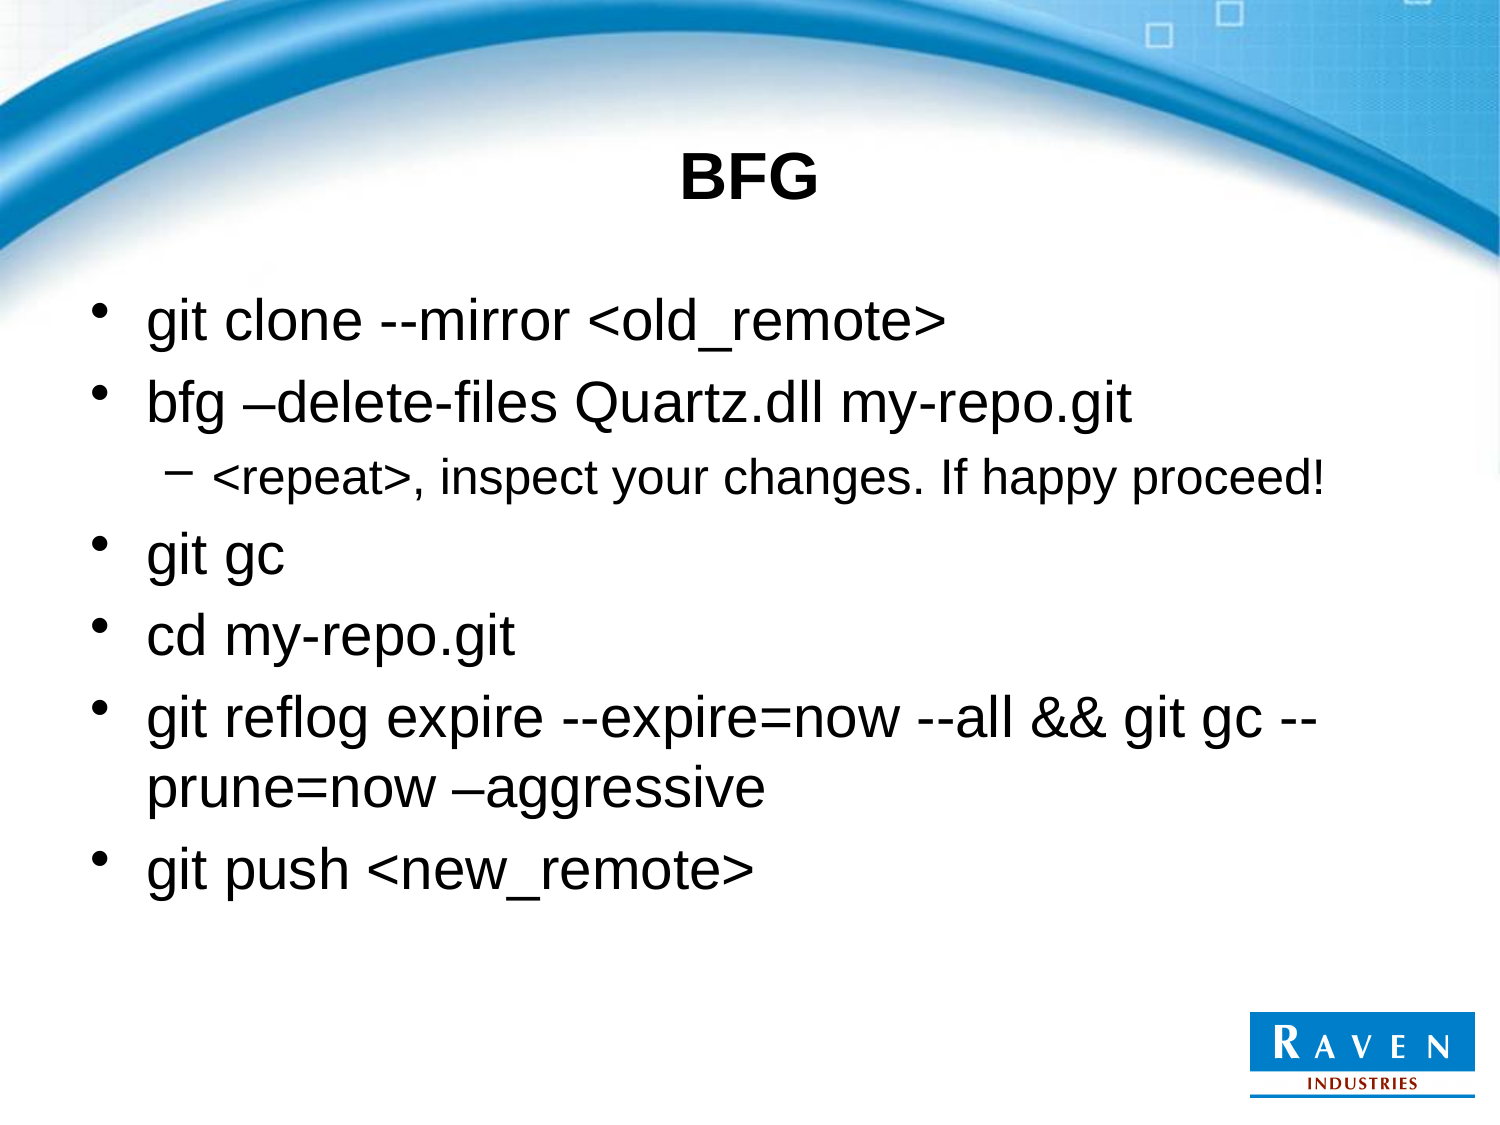

# BFG
git clone --mirror <old_remote>
bfg –delete-files Quartz.dll my-repo.git
<repeat>, inspect your changes. If happy proceed!
git gc
cd my-repo.git
git reflog expire --expire=now --all && git gc --prune=now –aggressive
git push <new_remote>